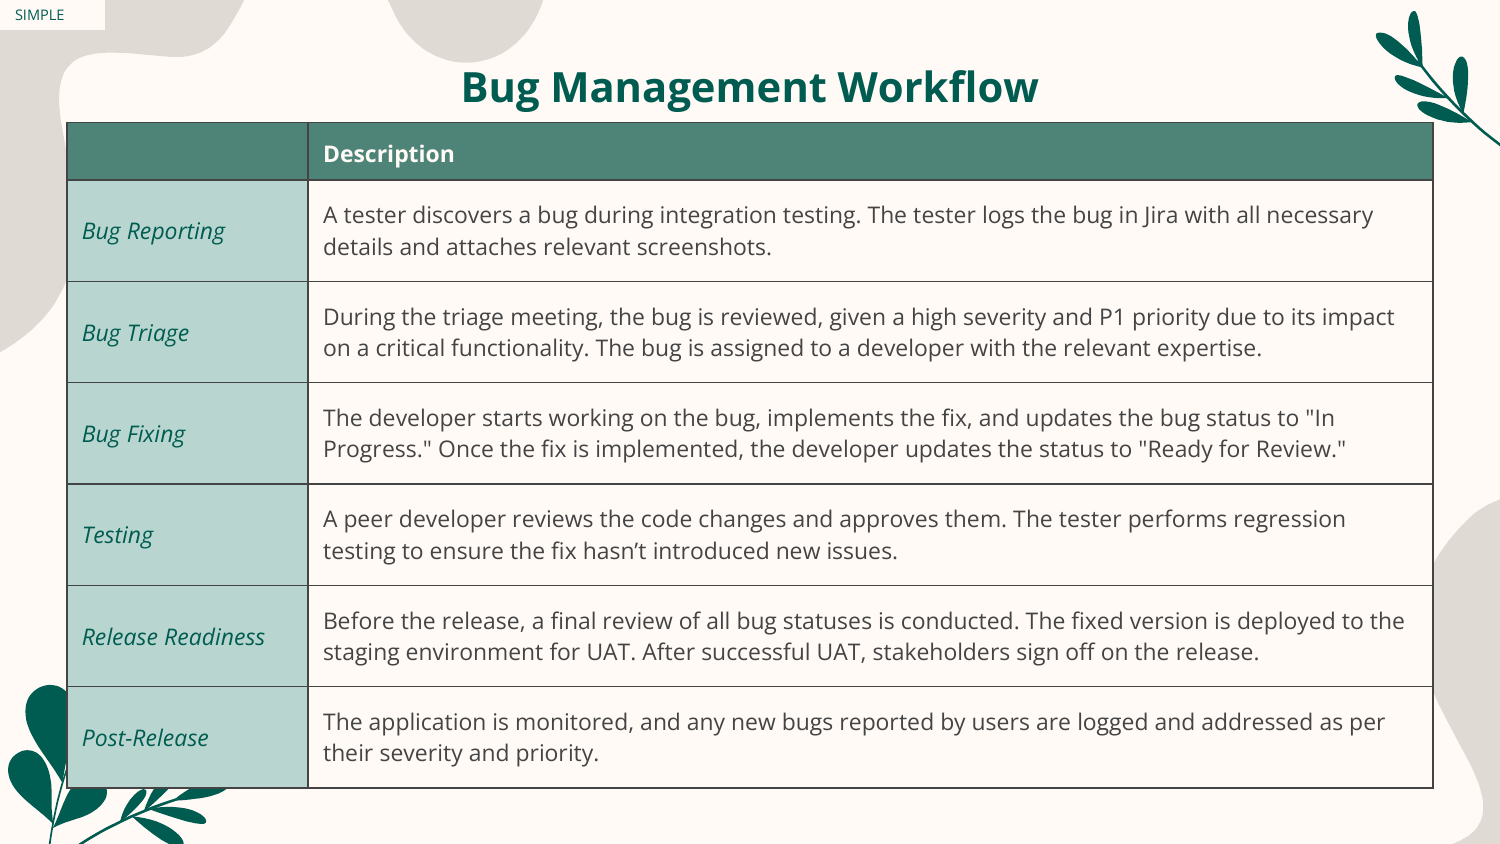

SIMPLE
Bug Management Workflow
|  | Description |
| --- | --- |
| Bug Reporting | A tester discovers a bug during integration testing. The tester logs the bug in Jira with all necessary details and attaches relevant screenshots. |
| Bug Triage | During the triage meeting, the bug is reviewed, given a high severity and P1 priority due to its impact on a critical functionality. The bug is assigned to a developer with the relevant expertise. |
| Bug Fixing | The developer starts working on the bug, implements the fix, and updates the bug status to "In Progress." Once the fix is implemented, the developer updates the status to "Ready for Review." |
| Testing | A peer developer reviews the code changes and approves them. The tester performs regression testing to ensure the fix hasn’t introduced new issues. |
| Release Readiness | Before the release, a final review of all bug statuses is conducted. The fixed version is deployed to the staging environment for UAT. After successful UAT, stakeholders sign off on the release. |
| Post-Release | The application is monitored, and any new bugs reported by users are logged and addressed as per their severity and priority. |